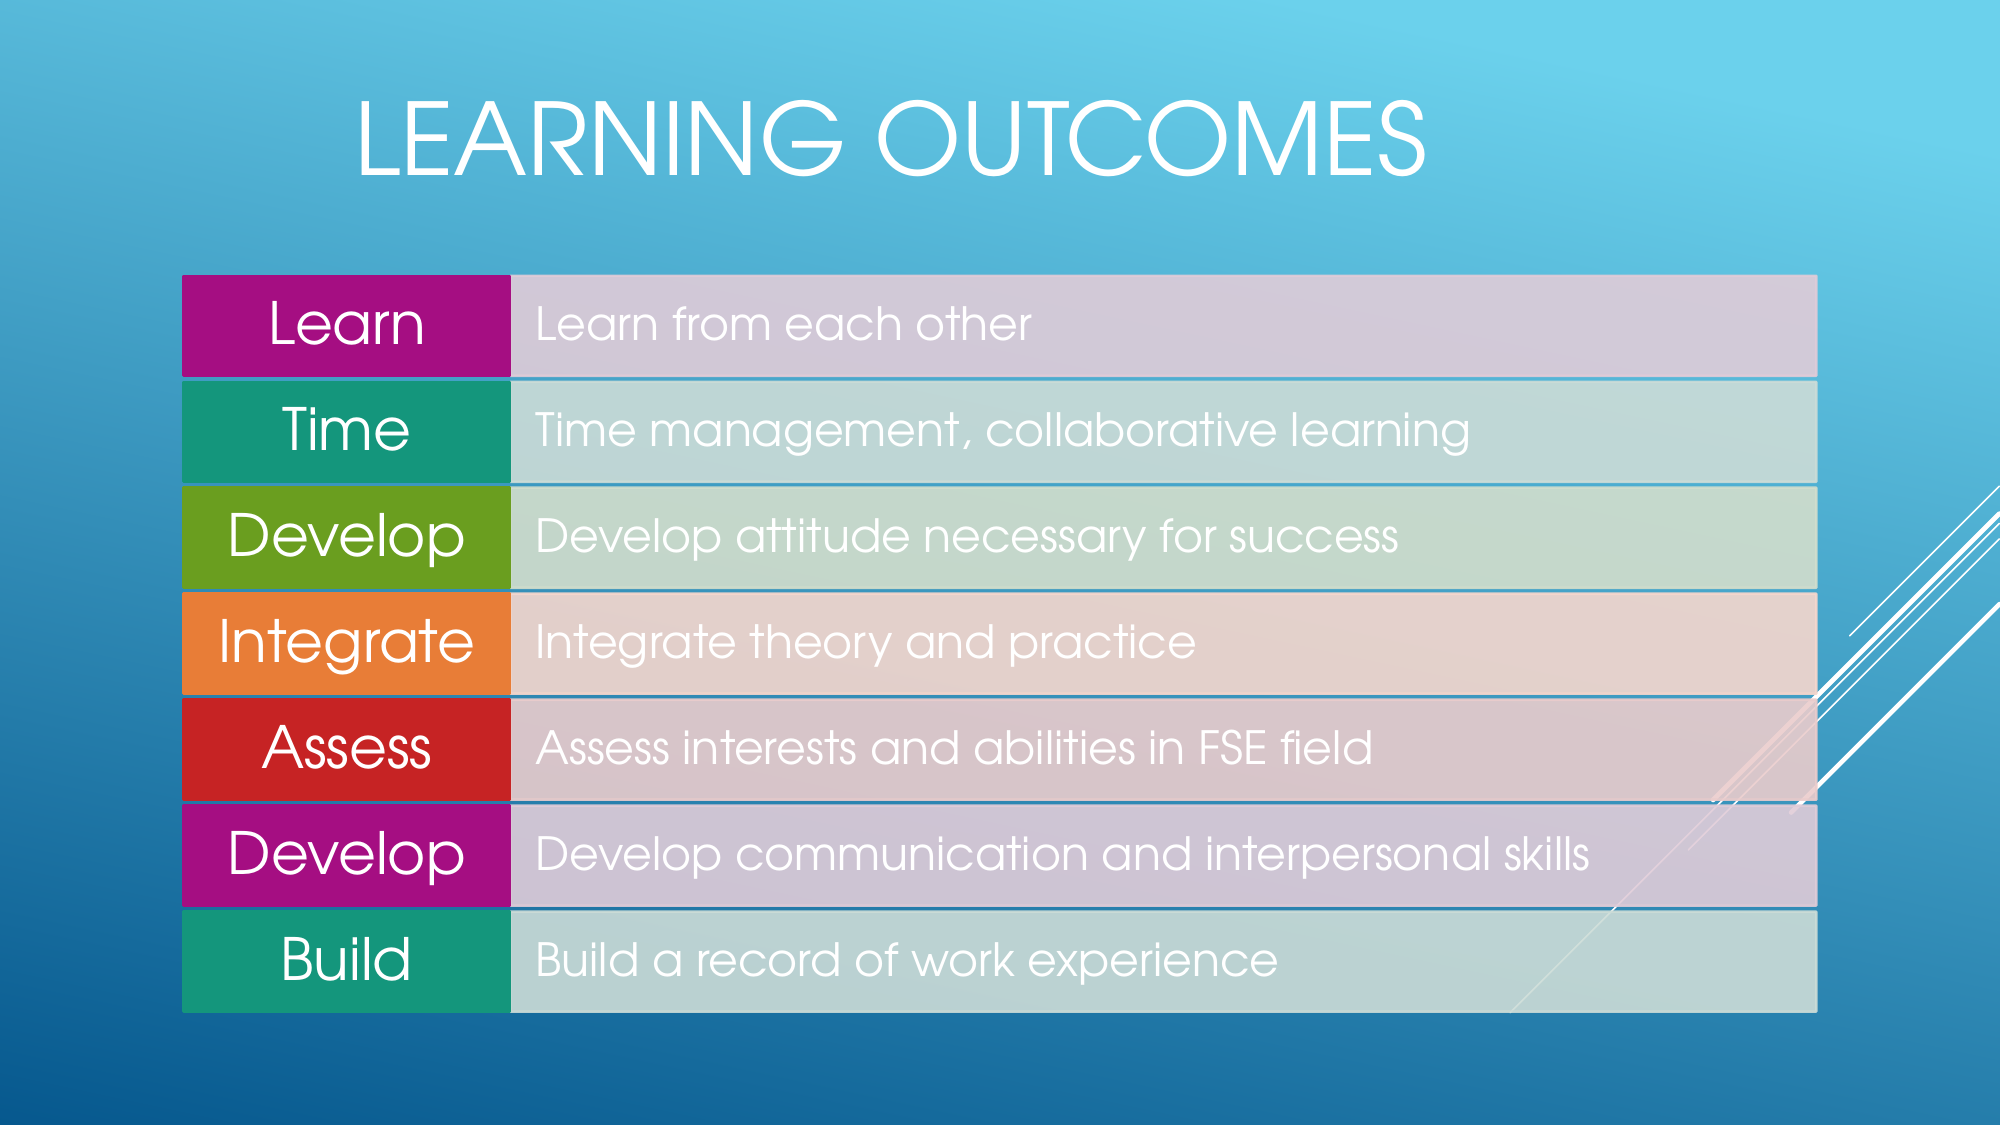

# Learning Outcomes
Learn from each other
Learn
Time management, collaborative learning
Time
Develop attitude necessary for success
Develop
Integrate theory and practice
Integrate
Assess interests and abilities in FSE field
Assess
Develop communication and interpersonal skills
Develop
Build a record of work experience
Build